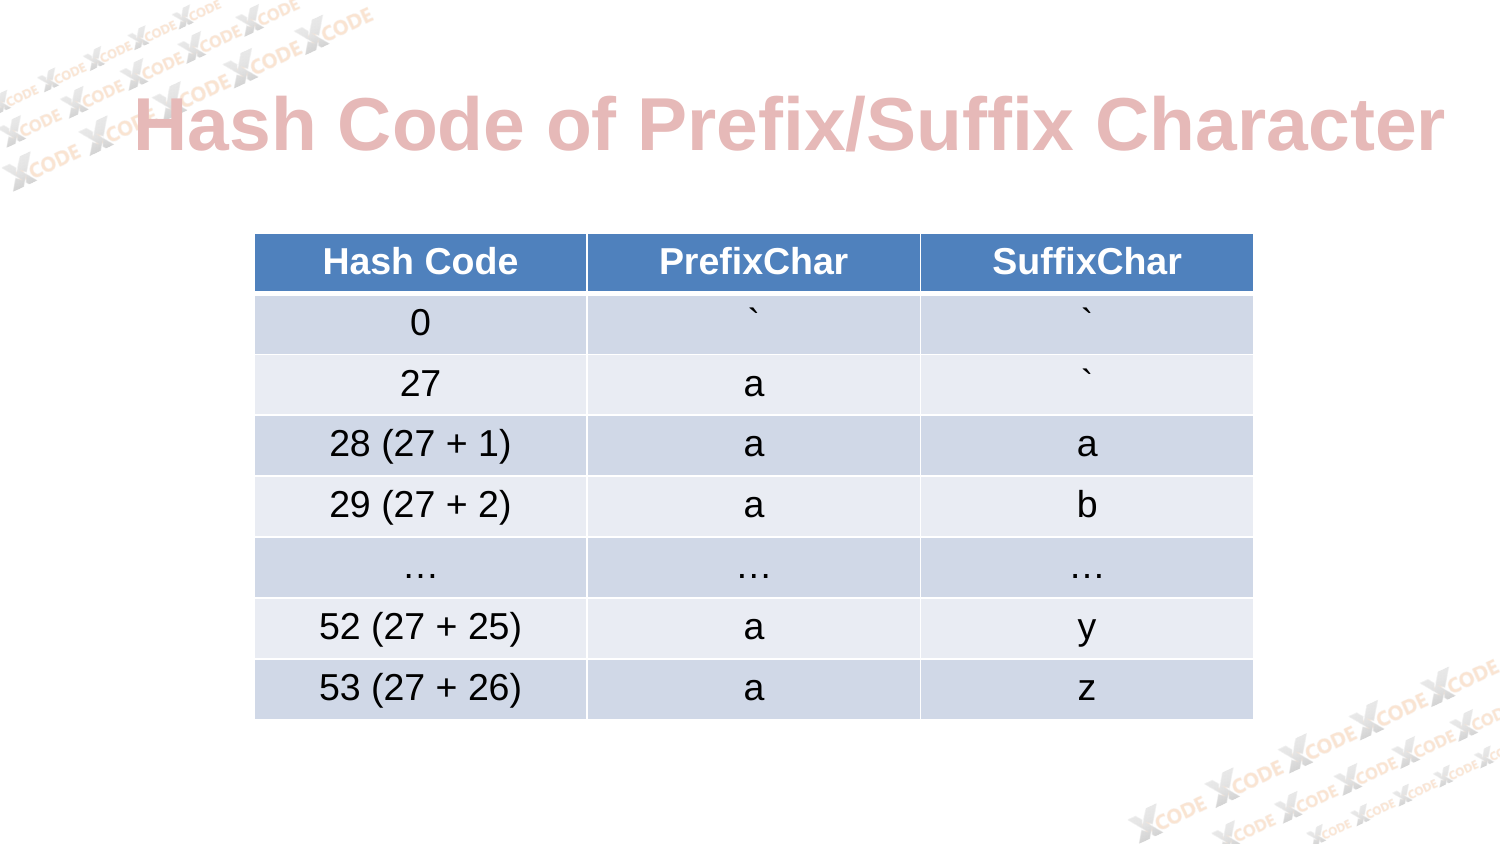

Hash Code of Prefix/Suffix Character
| Hash Code | PrefixChar | SuffixChar |
| --- | --- | --- |
| 0 | ` | ` |
| 27 | a | ` |
| 28 (27 + 1) | a | a |
| 29 (27 + 2) | a | b |
| … | … | … |
| 52 (27 + 25) | a | y |
| 53 (27 + 26) | a | z |